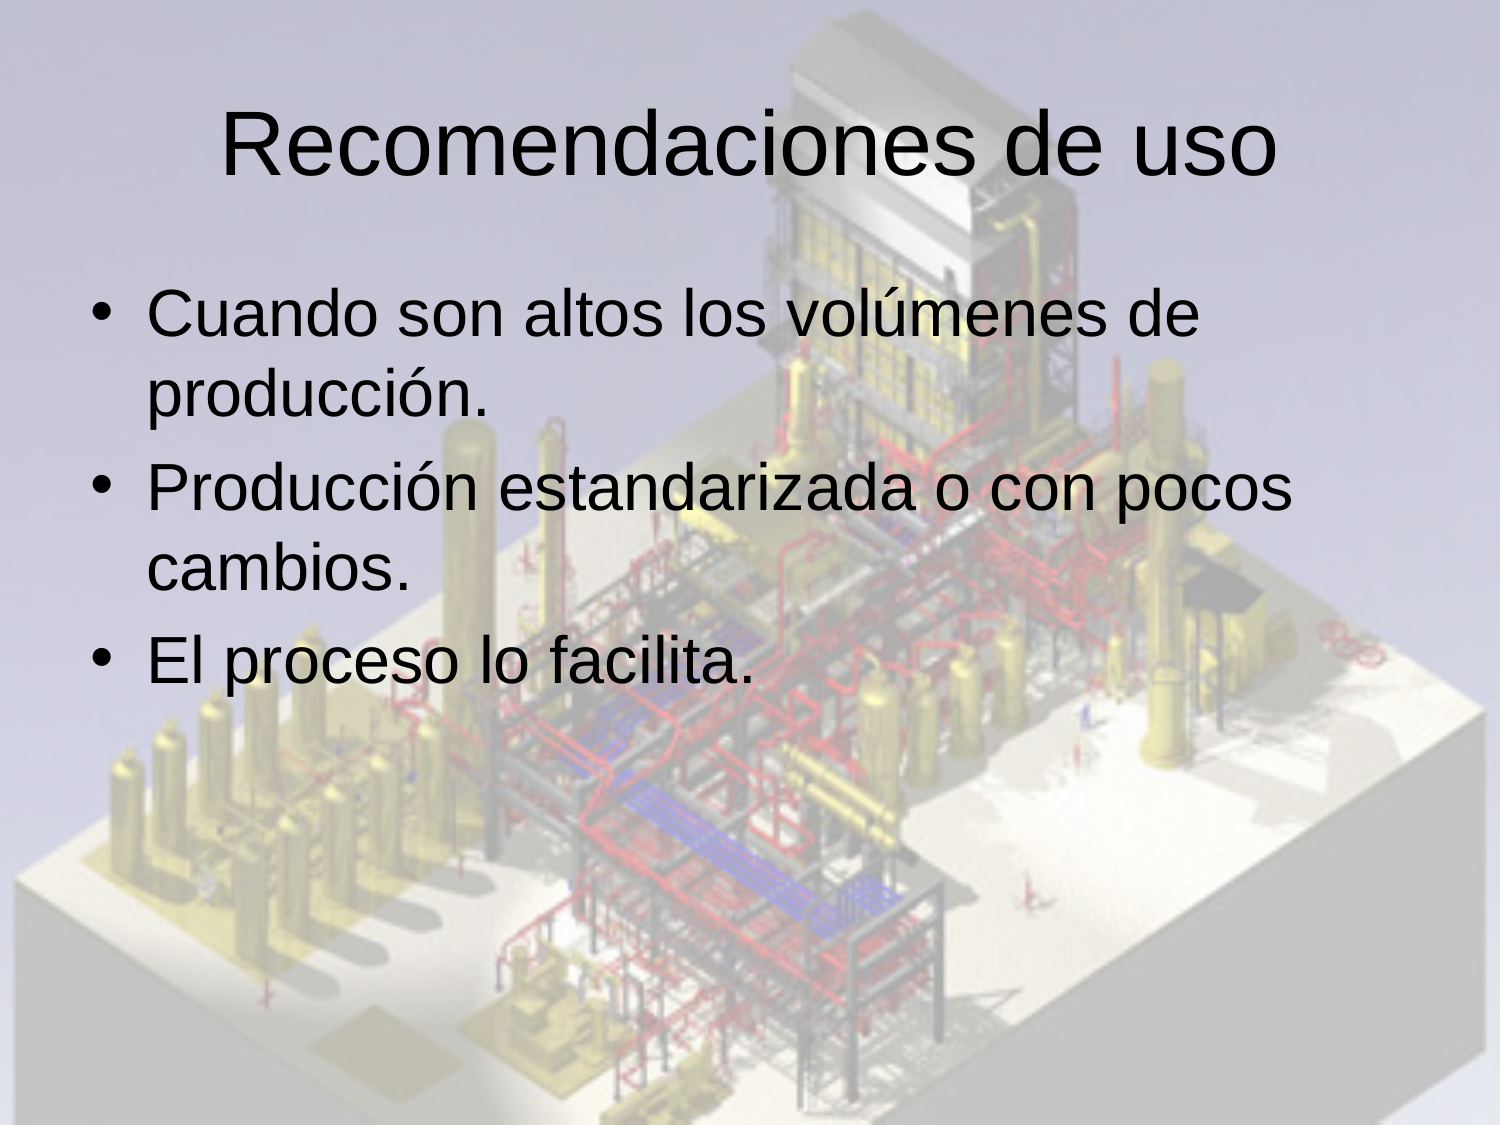

# Recomendaciones de uso
Cuando son altos los volúmenes de producción.
Producción estandarizada o con pocos cambios.
El proceso lo facilita.